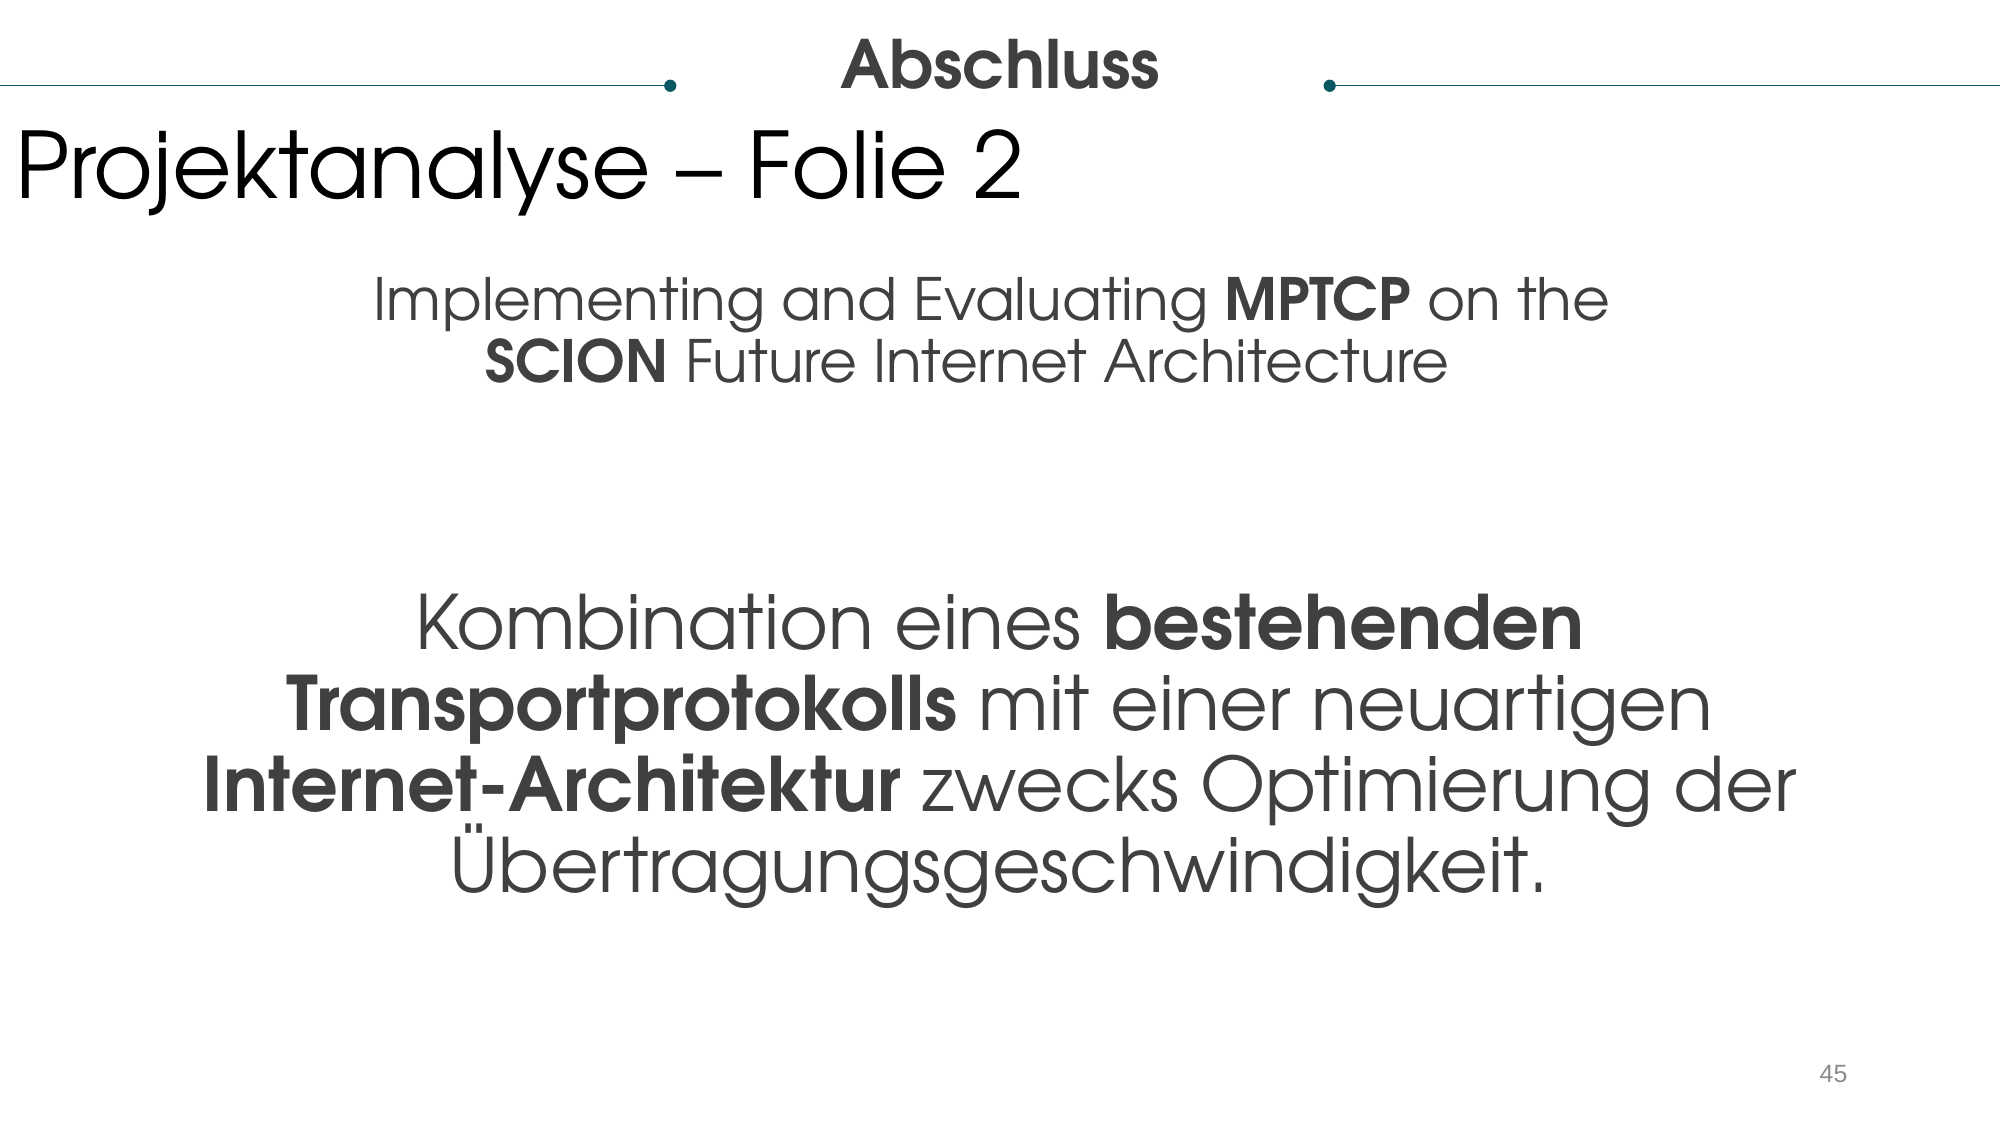

Abschluss
Projektanalyse – Folie 2
Implementing and Evaluating MPTCP on the
SCION Future Internet Architecture
Kombination eines bestehenden Transportprotokolls mit einer neuartigen Internet-Architektur zwecks Optimierung der Übertragungsgeschwindigkeit.

45